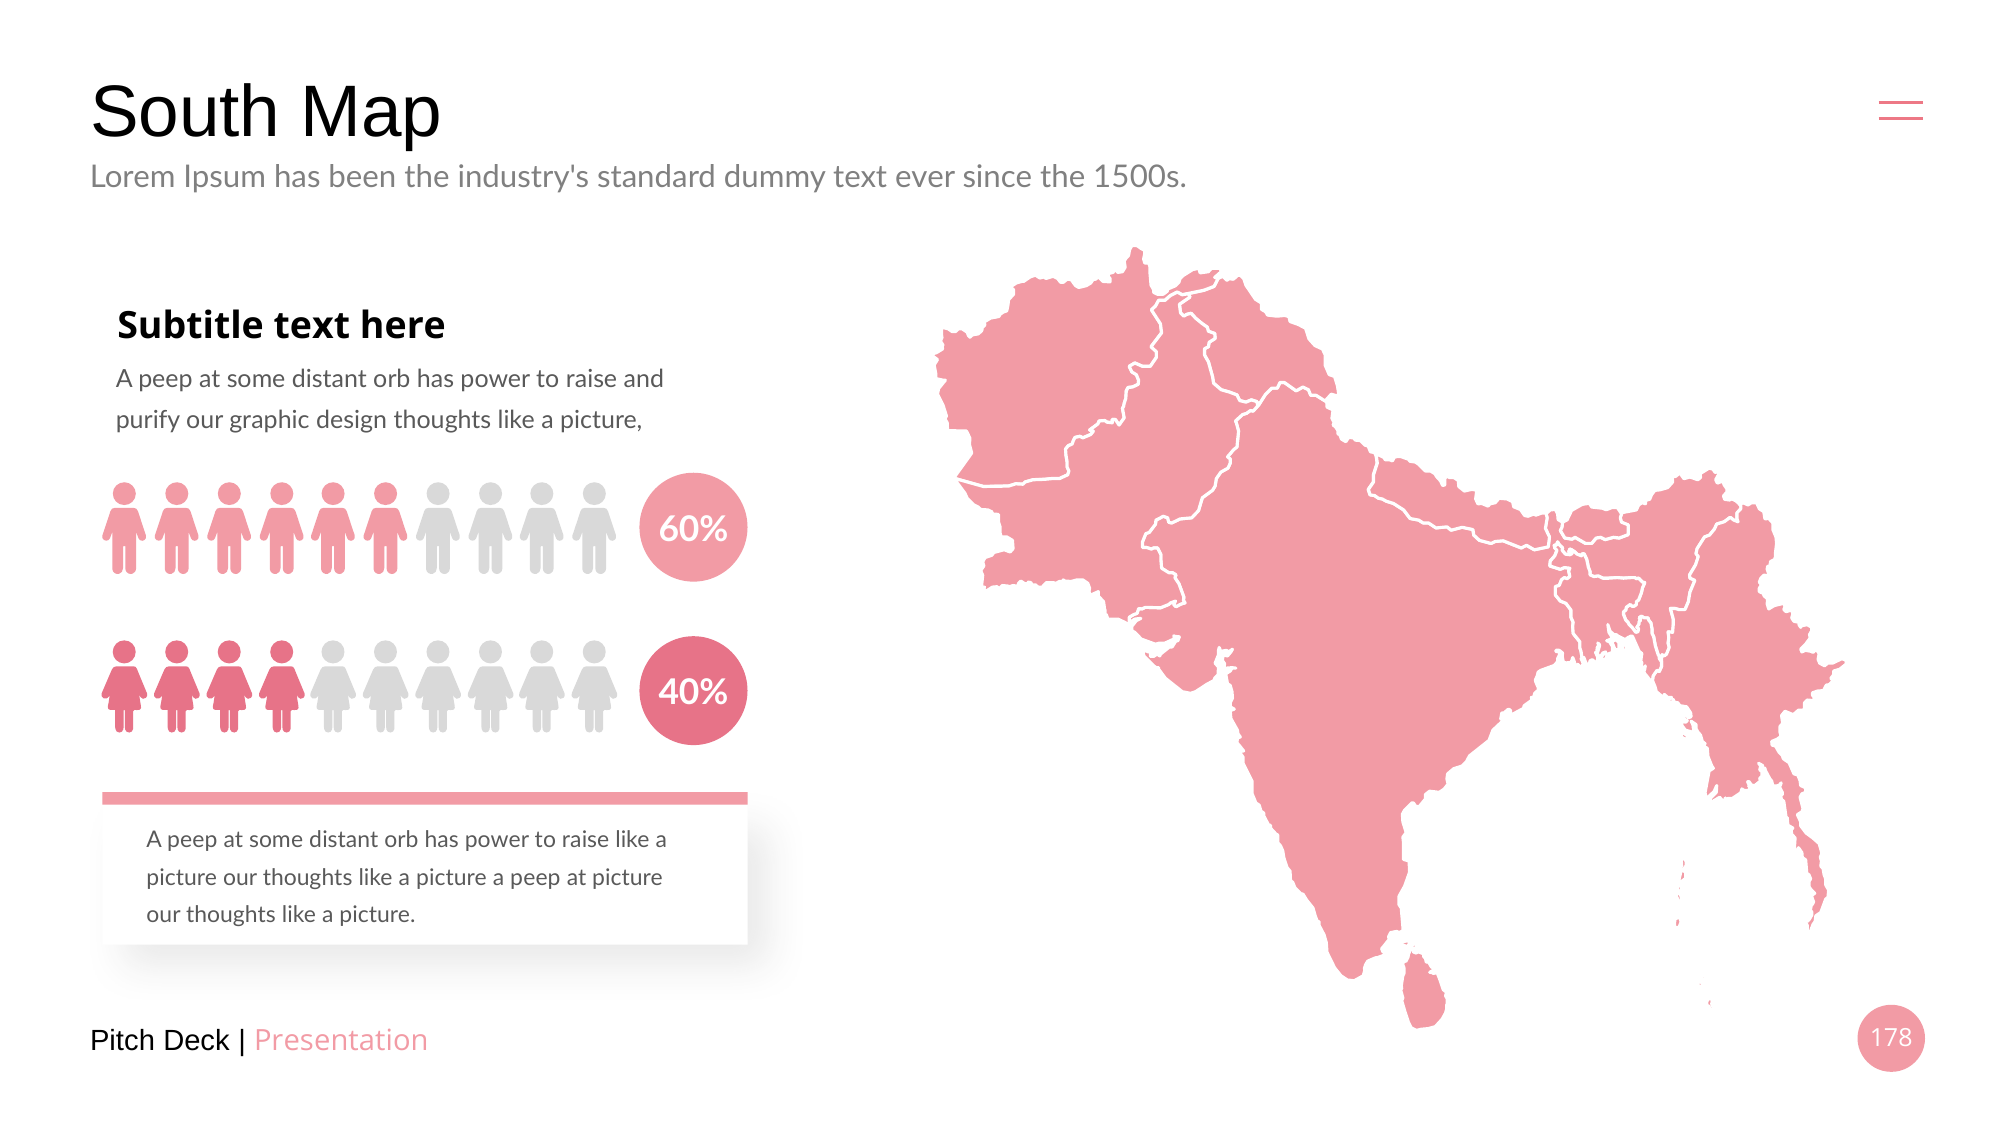

# South Map
Lorem Ipsum has been the industry's standard dummy text ever since the 1500s.

Subtitle text here
A peep at some distant orb has power to raise and purify our graphic design thoughts like a picture,

60%

40%

A peep at some distant orb has power to raise like a picture our thoughts like a picture a peep at picture our thoughts like a picture.
Pitch Deck | Presentation
178